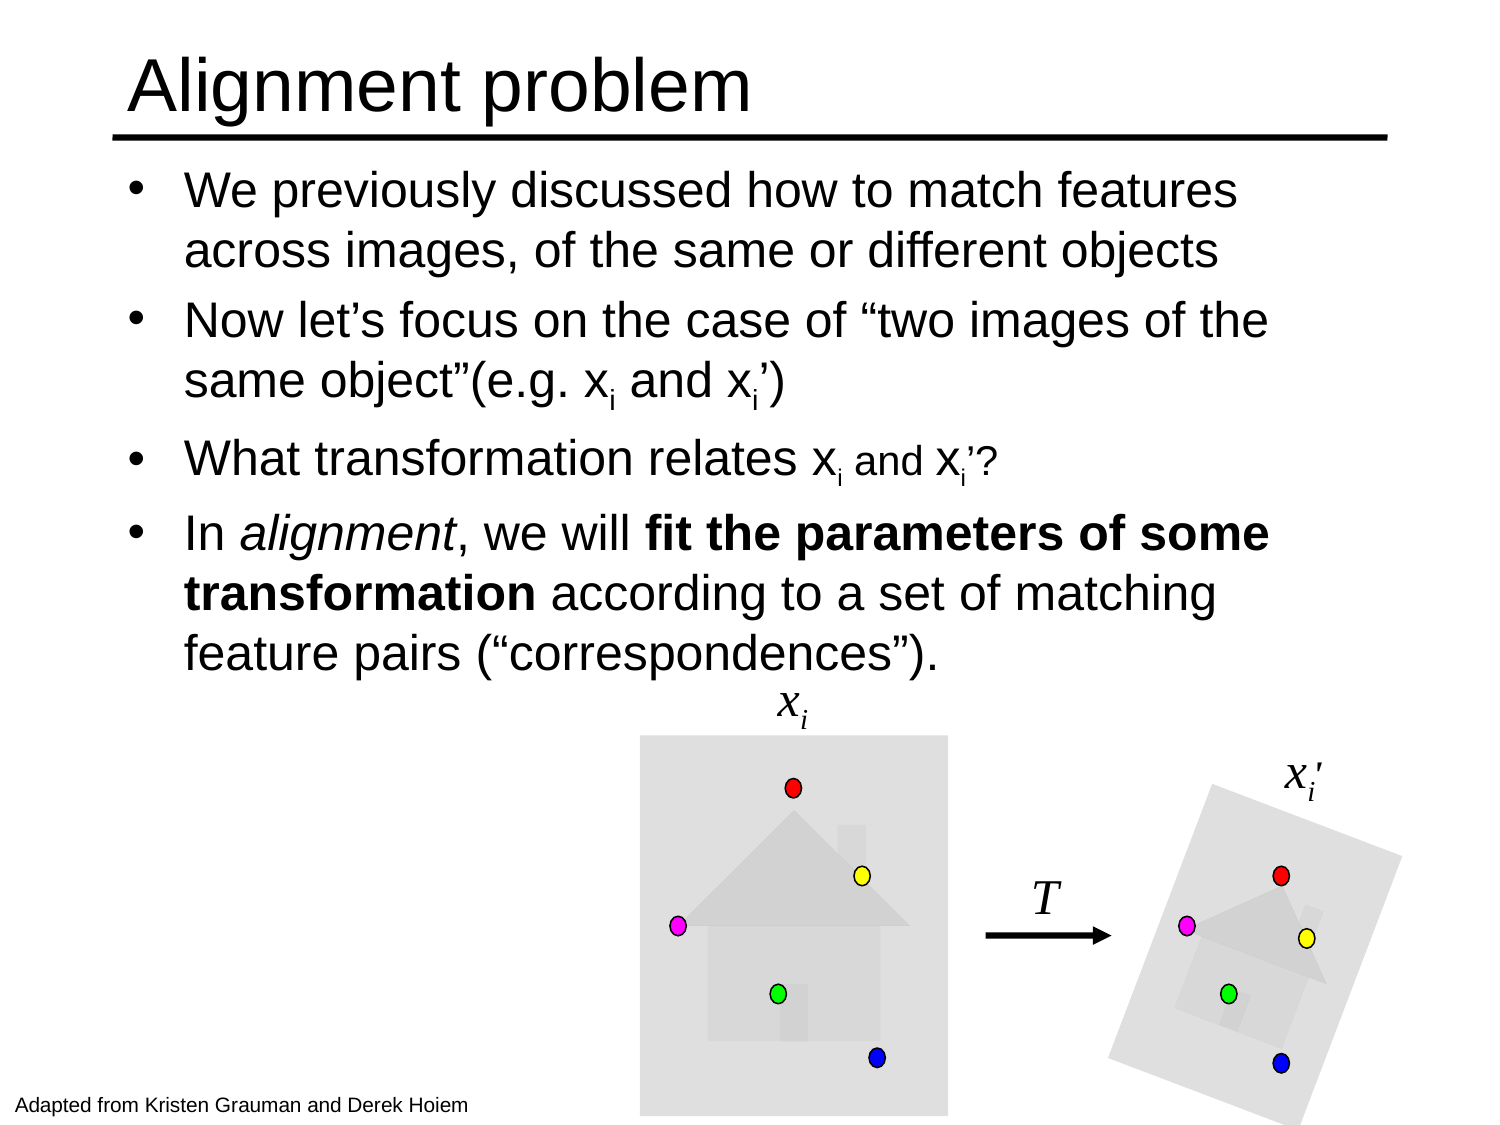

# Alignment problem
We previously discussed how to match features across images, of the same or different objects
Now let’s focus on the case of “two images of the same object”(e.g. xi and xi’)
What transformation relates xi and xi’?
In alignment, we will fit the parameters of some transformation according to a set of matching feature pairs (“correspondences”).
xi
xi
'

T
Adapted from Kristen Grauman and Derek Hoiem